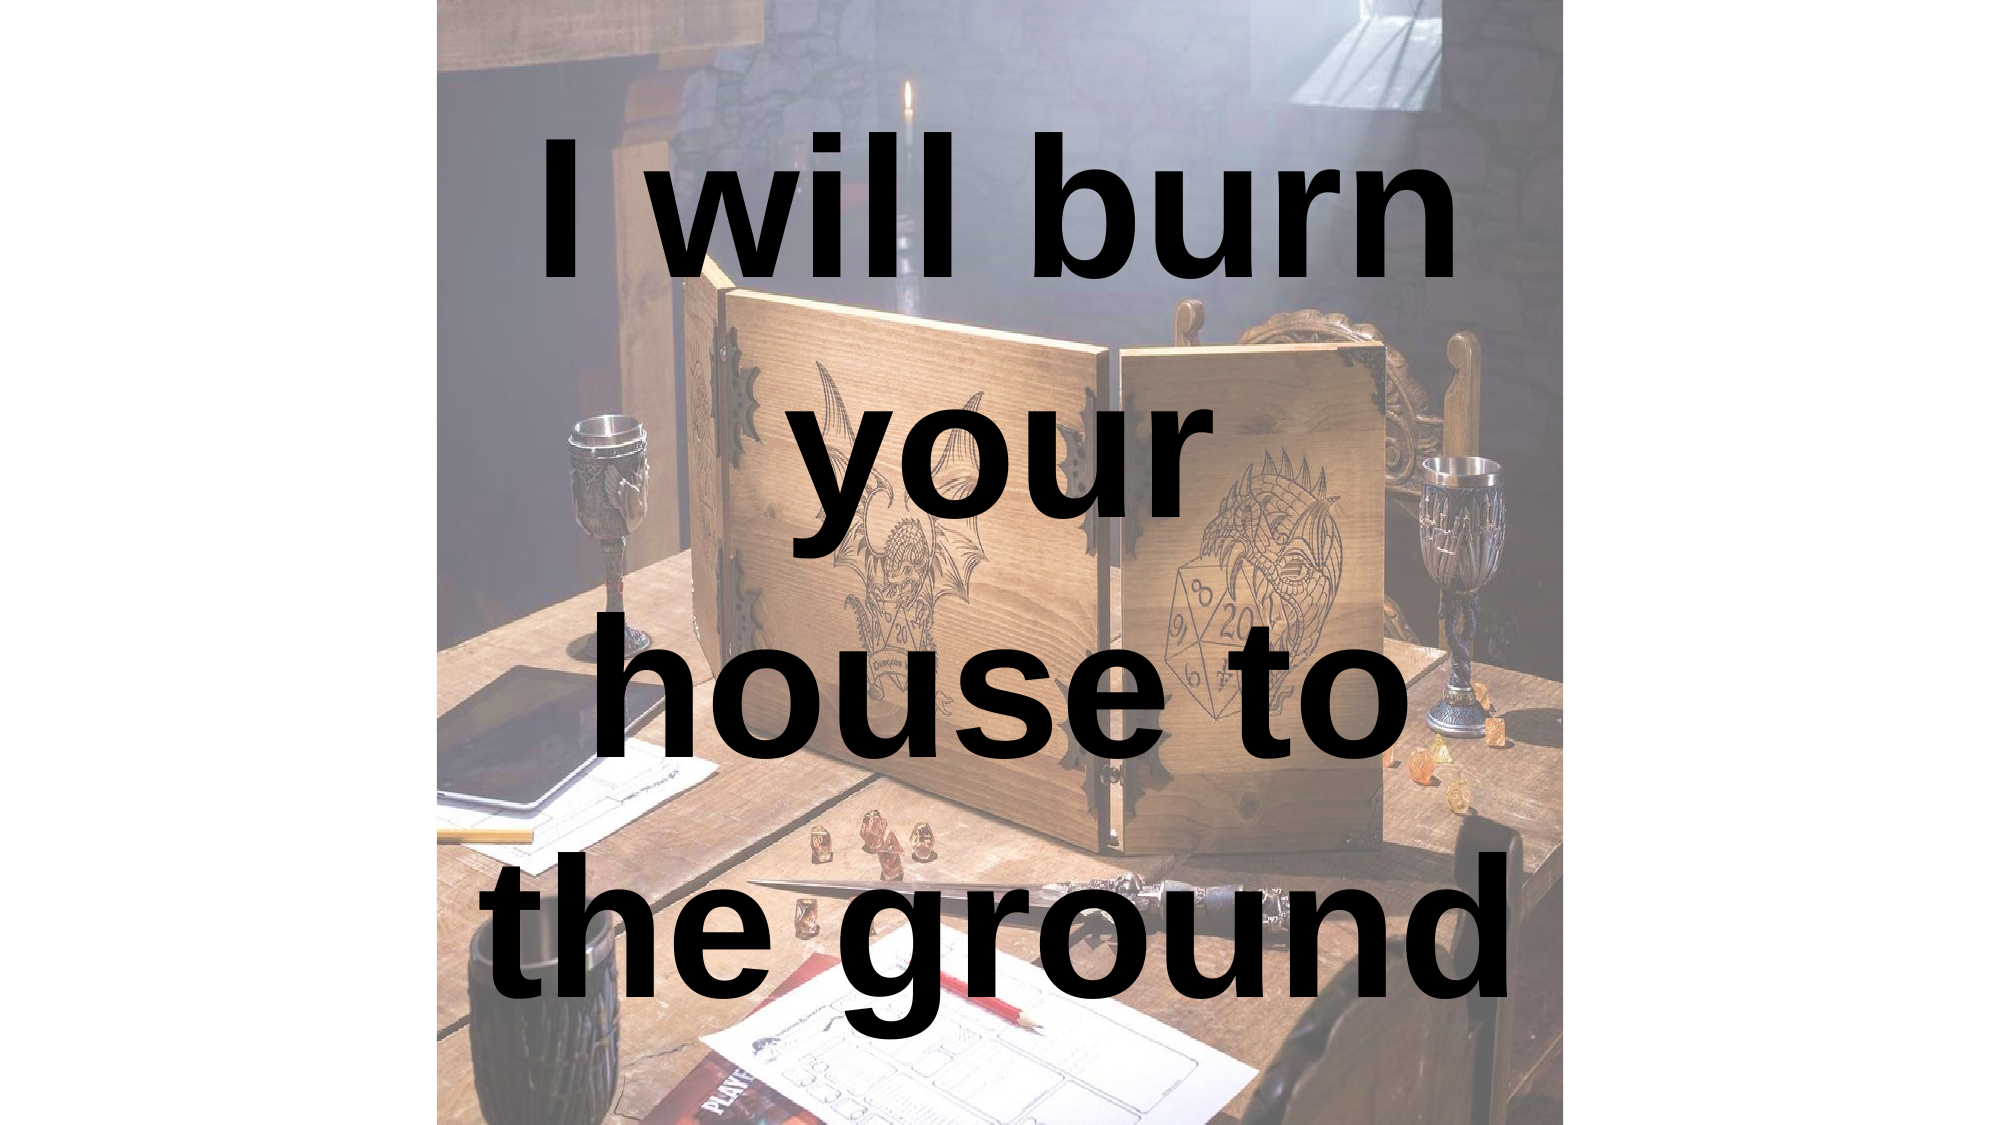

I will burn your house to the ground